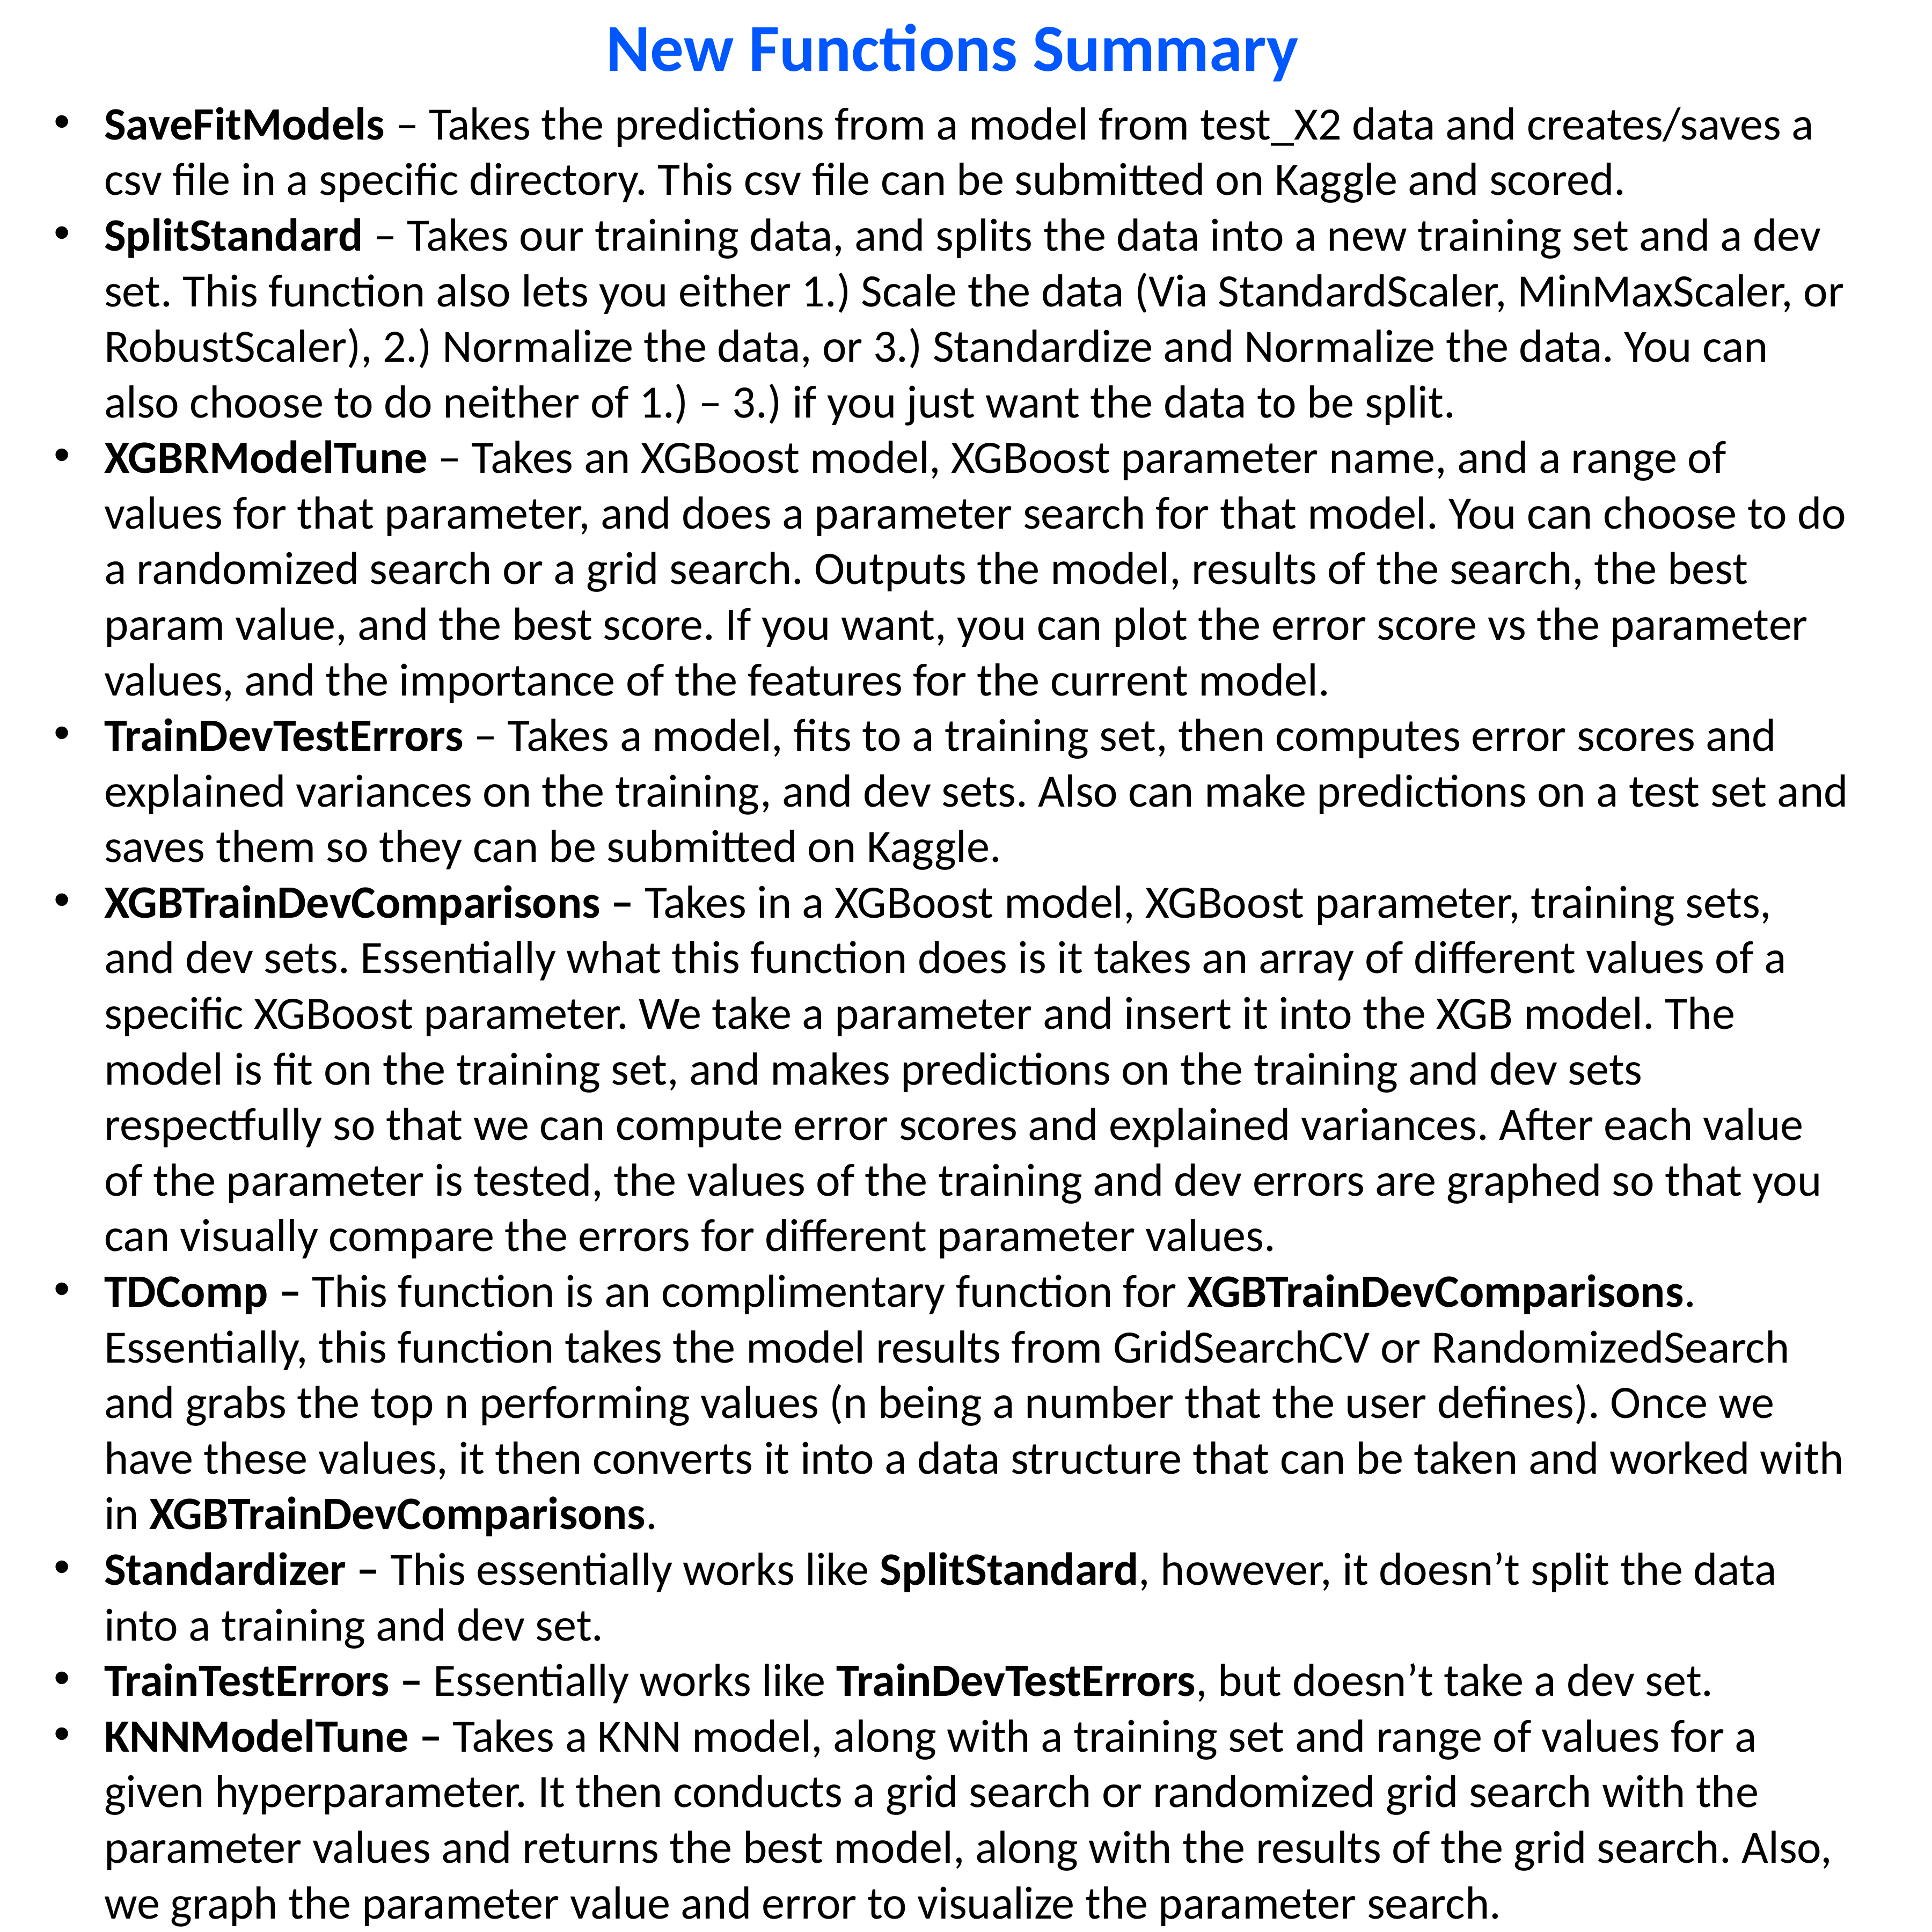

New Functions Summary
SaveFitModels – Takes the predictions from a model from test_X2 data and creates/saves a csv file in a specific directory. This csv file can be submitted on Kaggle and scored.
SplitStandard – Takes our training data, and splits the data into a new training set and a dev set. This function also lets you either 1.) Scale the data (Via StandardScaler, MinMaxScaler, or RobustScaler), 2.) Normalize the data, or 3.) Standardize and Normalize the data. You can also choose to do neither of 1.) – 3.) if you just want the data to be split.
XGBRModelTune – Takes an XGBoost model, XGBoost parameter name, and a range of values for that parameter, and does a parameter search for that model. You can choose to do a randomized search or a grid search. Outputs the model, results of the search, the best param value, and the best score. If you want, you can plot the error score vs the parameter values, and the importance of the features for the current model.
TrainDevTestErrors – Takes a model, fits to a training set, then computes error scores and explained variances on the training, and dev sets. Also can make predictions on a test set and saves them so they can be submitted on Kaggle.
XGBTrainDevComparisons – Takes in a XGBoost model, XGBoost parameter, training sets, and dev sets. Essentially what this function does is it takes an array of different values of a specific XGBoost parameter. We take a parameter and insert it into the XGB model. The model is fit on the training set, and makes predictions on the training and dev sets respectfully so that we can compute error scores and explained variances. After each value of the parameter is tested, the values of the training and dev errors are graphed so that you can visually compare the errors for different parameter values.
TDComp – This function is an complimentary function for XGBTrainDevComparisons. Essentially, this function takes the model results from GridSearchCV or RandomizedSearch and grabs the top n performing values (n being a number that the user defines). Once we have these values, it then converts it into a data structure that can be taken and worked with in XGBTrainDevComparisons.
Standardizer – This essentially works like SplitStandard, however, it doesn’t split the data into a training and dev set.
TrainTestErrors – Essentially works like TrainDevTestErrors, but doesn’t take a dev set.
KNNModelTune – Takes a KNN model, along with a training set and range of values for a given hyperparameter. It then conducts a grid search or randomized grid search with the parameter values and returns the best model, along with the results of the grid search. Also, we graph the parameter value and error to visualize the parameter search.